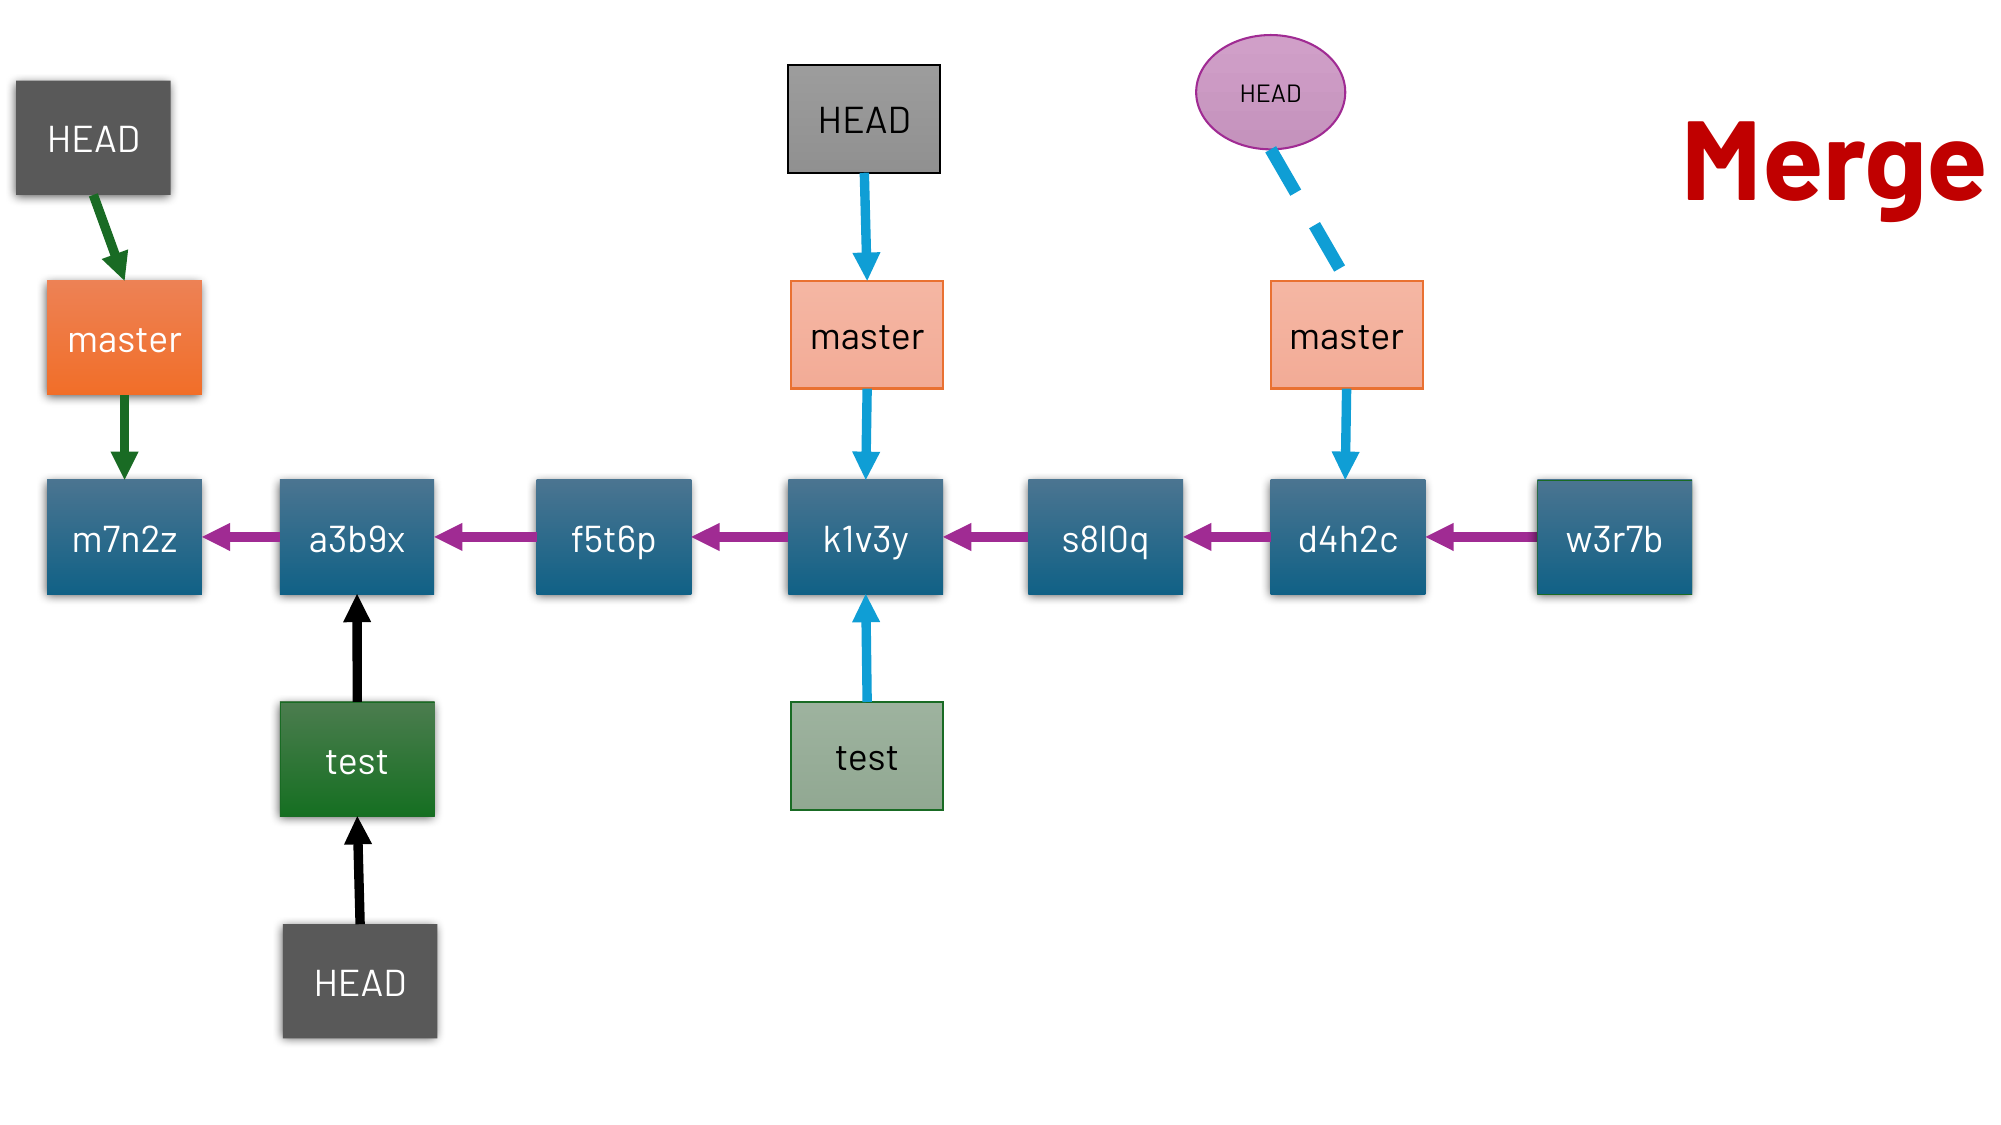

HEAD
HEAD
HEAD
Merge
master
master
master
m7n2z
w3r7b
s8l0q
d4h2c
k1v3y
f5t6p
a3b9x
test
test
HEAD